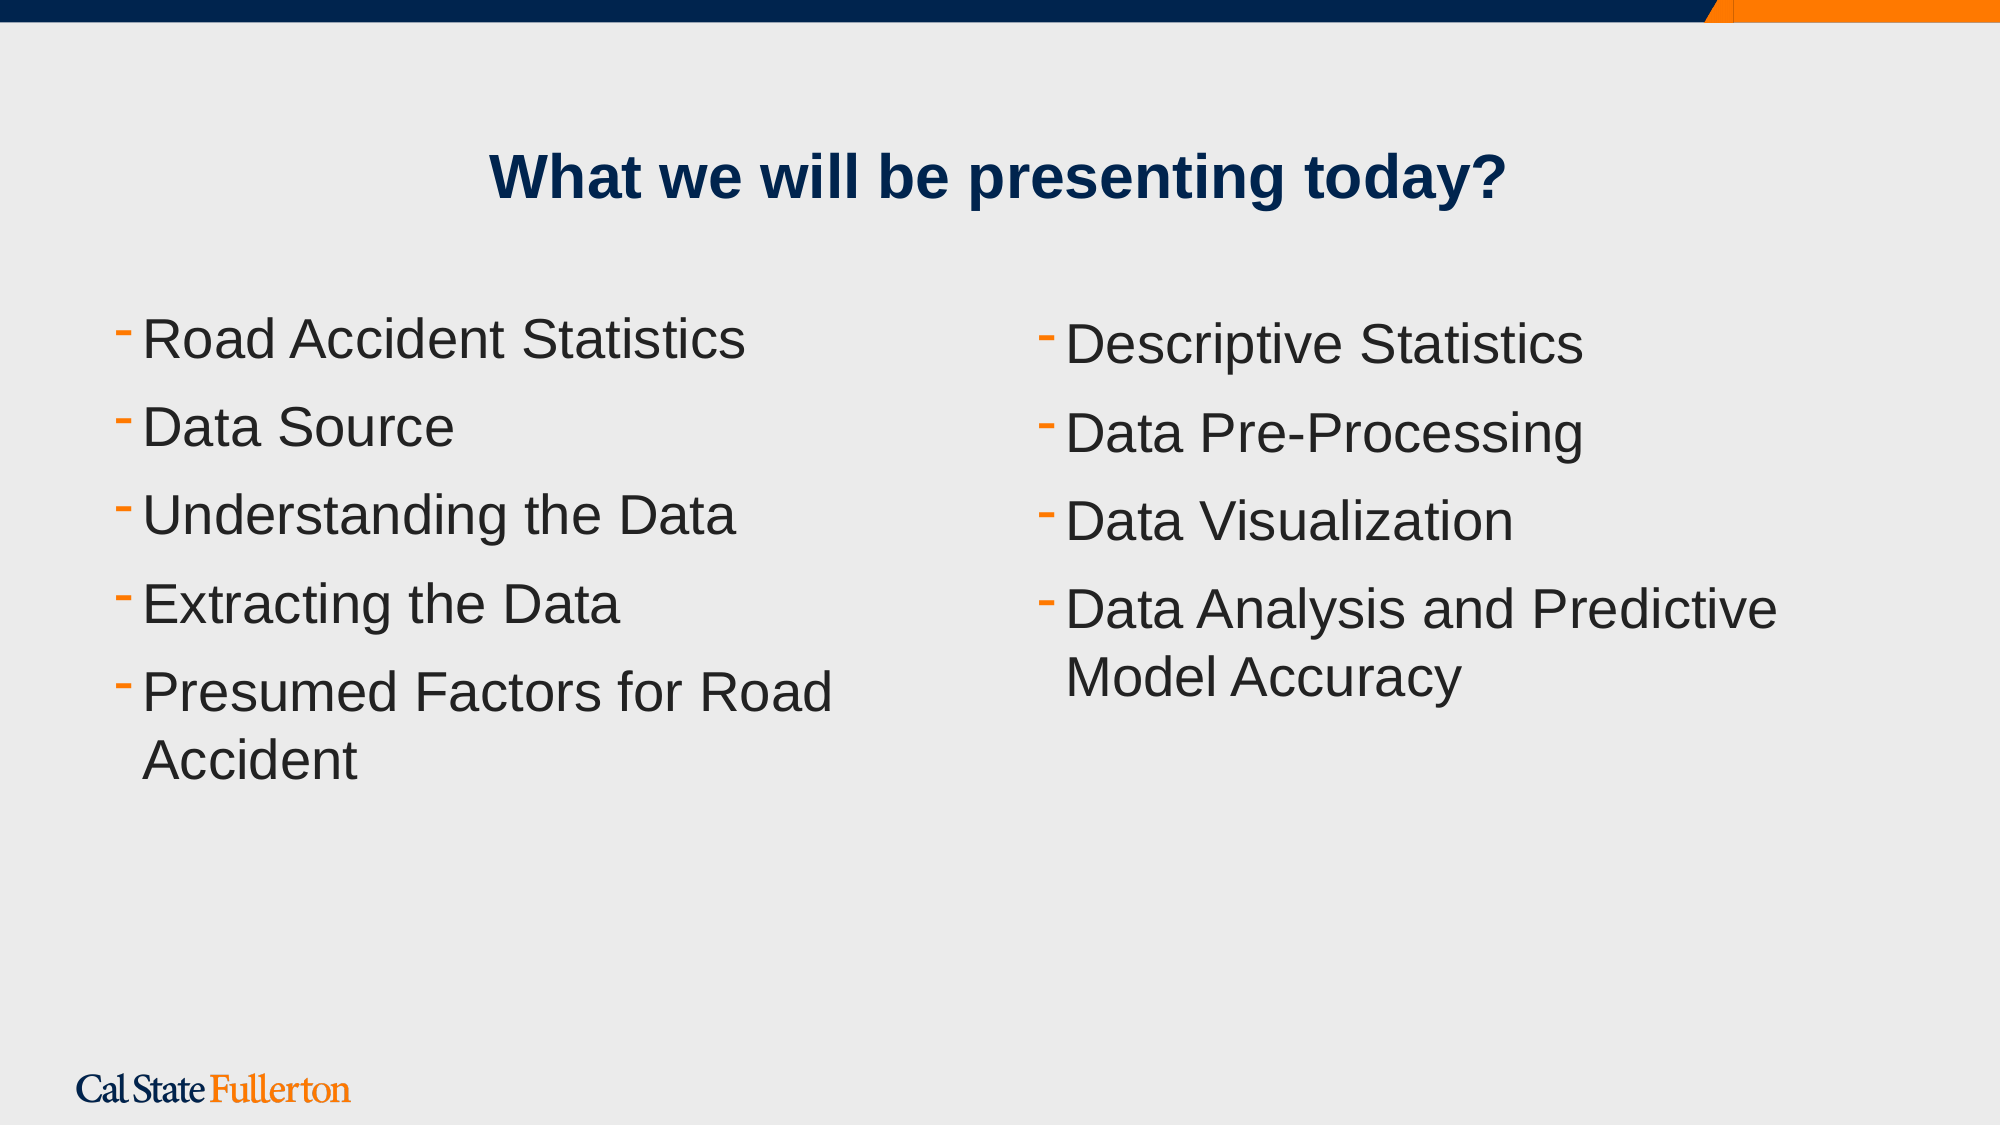

# What we will be presenting today?
Descriptive Statistics
Data Pre-Processing
Data Visualization
Data Analysis and Predictive Model Accuracy

Road Accident Statistics
Data Source
Understanding the Data
Extracting the Data
Presumed Factors for Road Accident